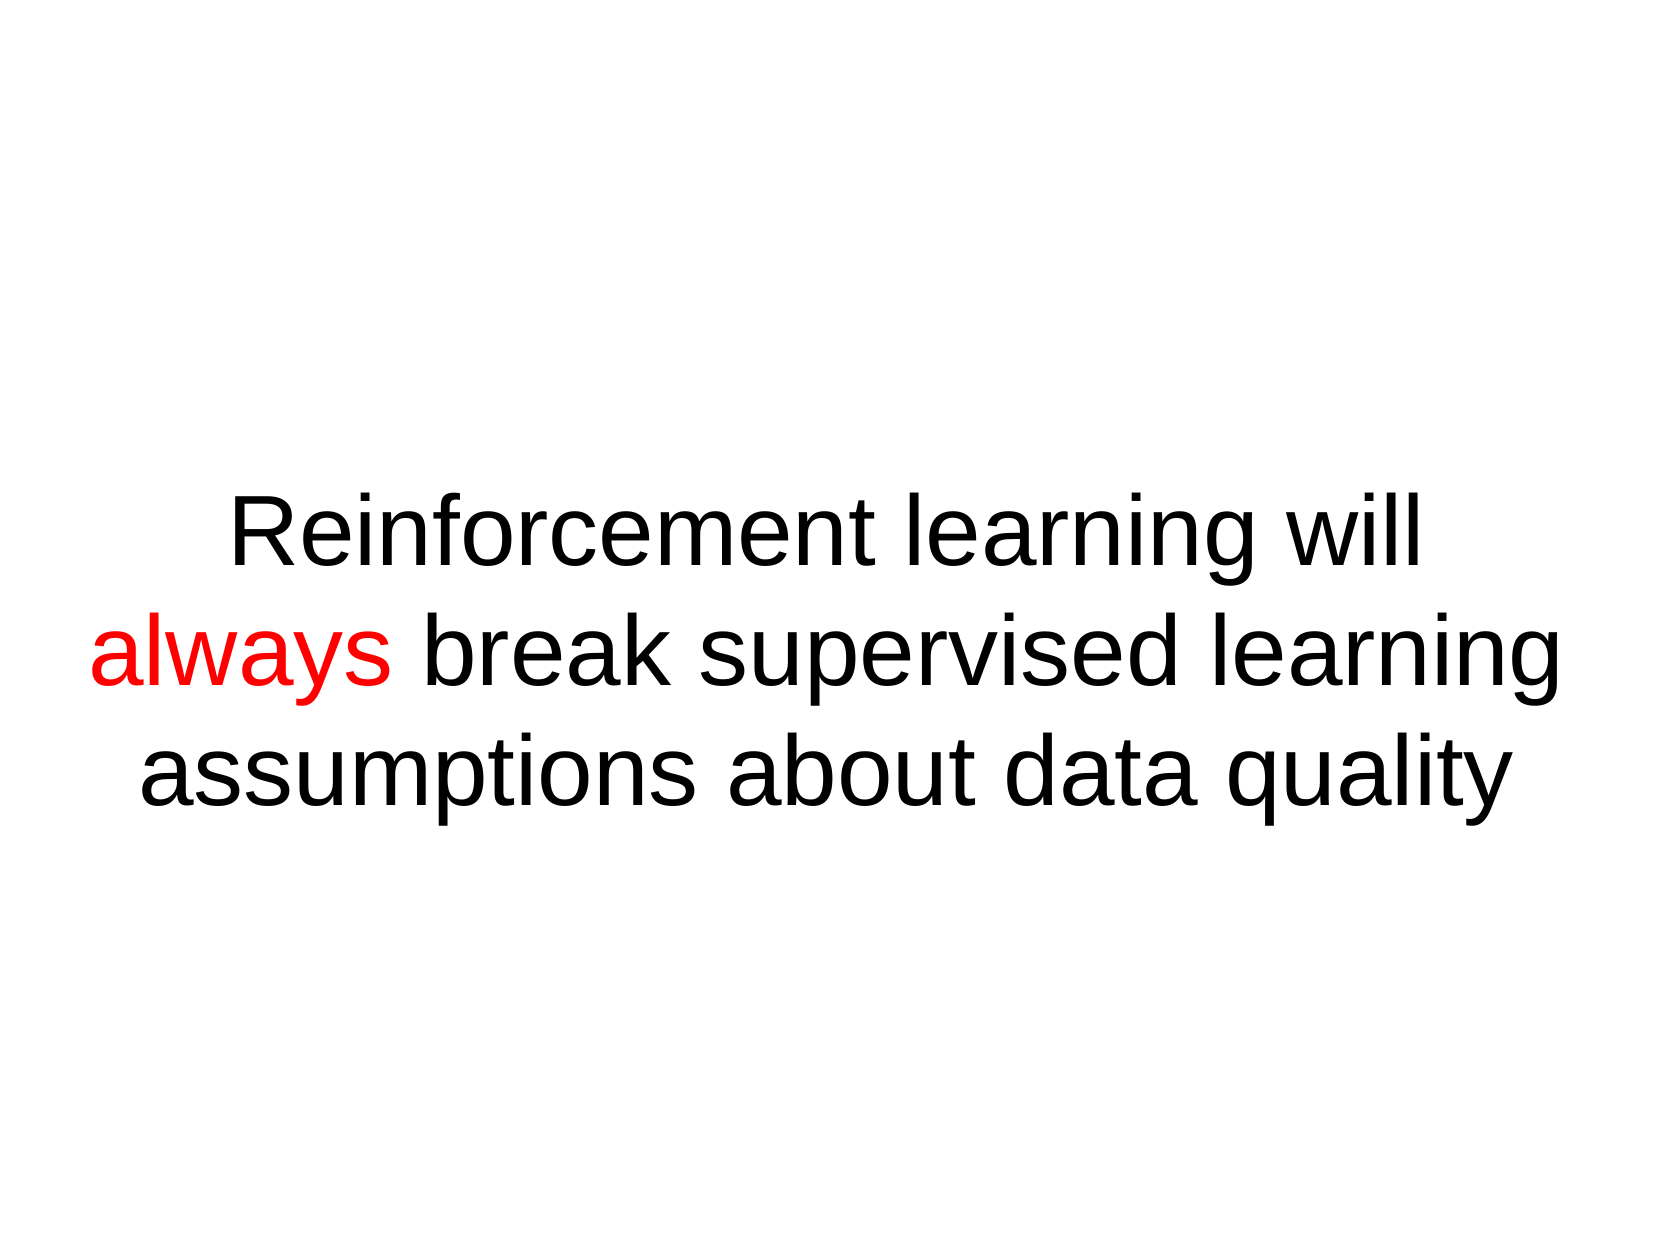

Reinforcement learning will always break supervised learning assumptions about data quality